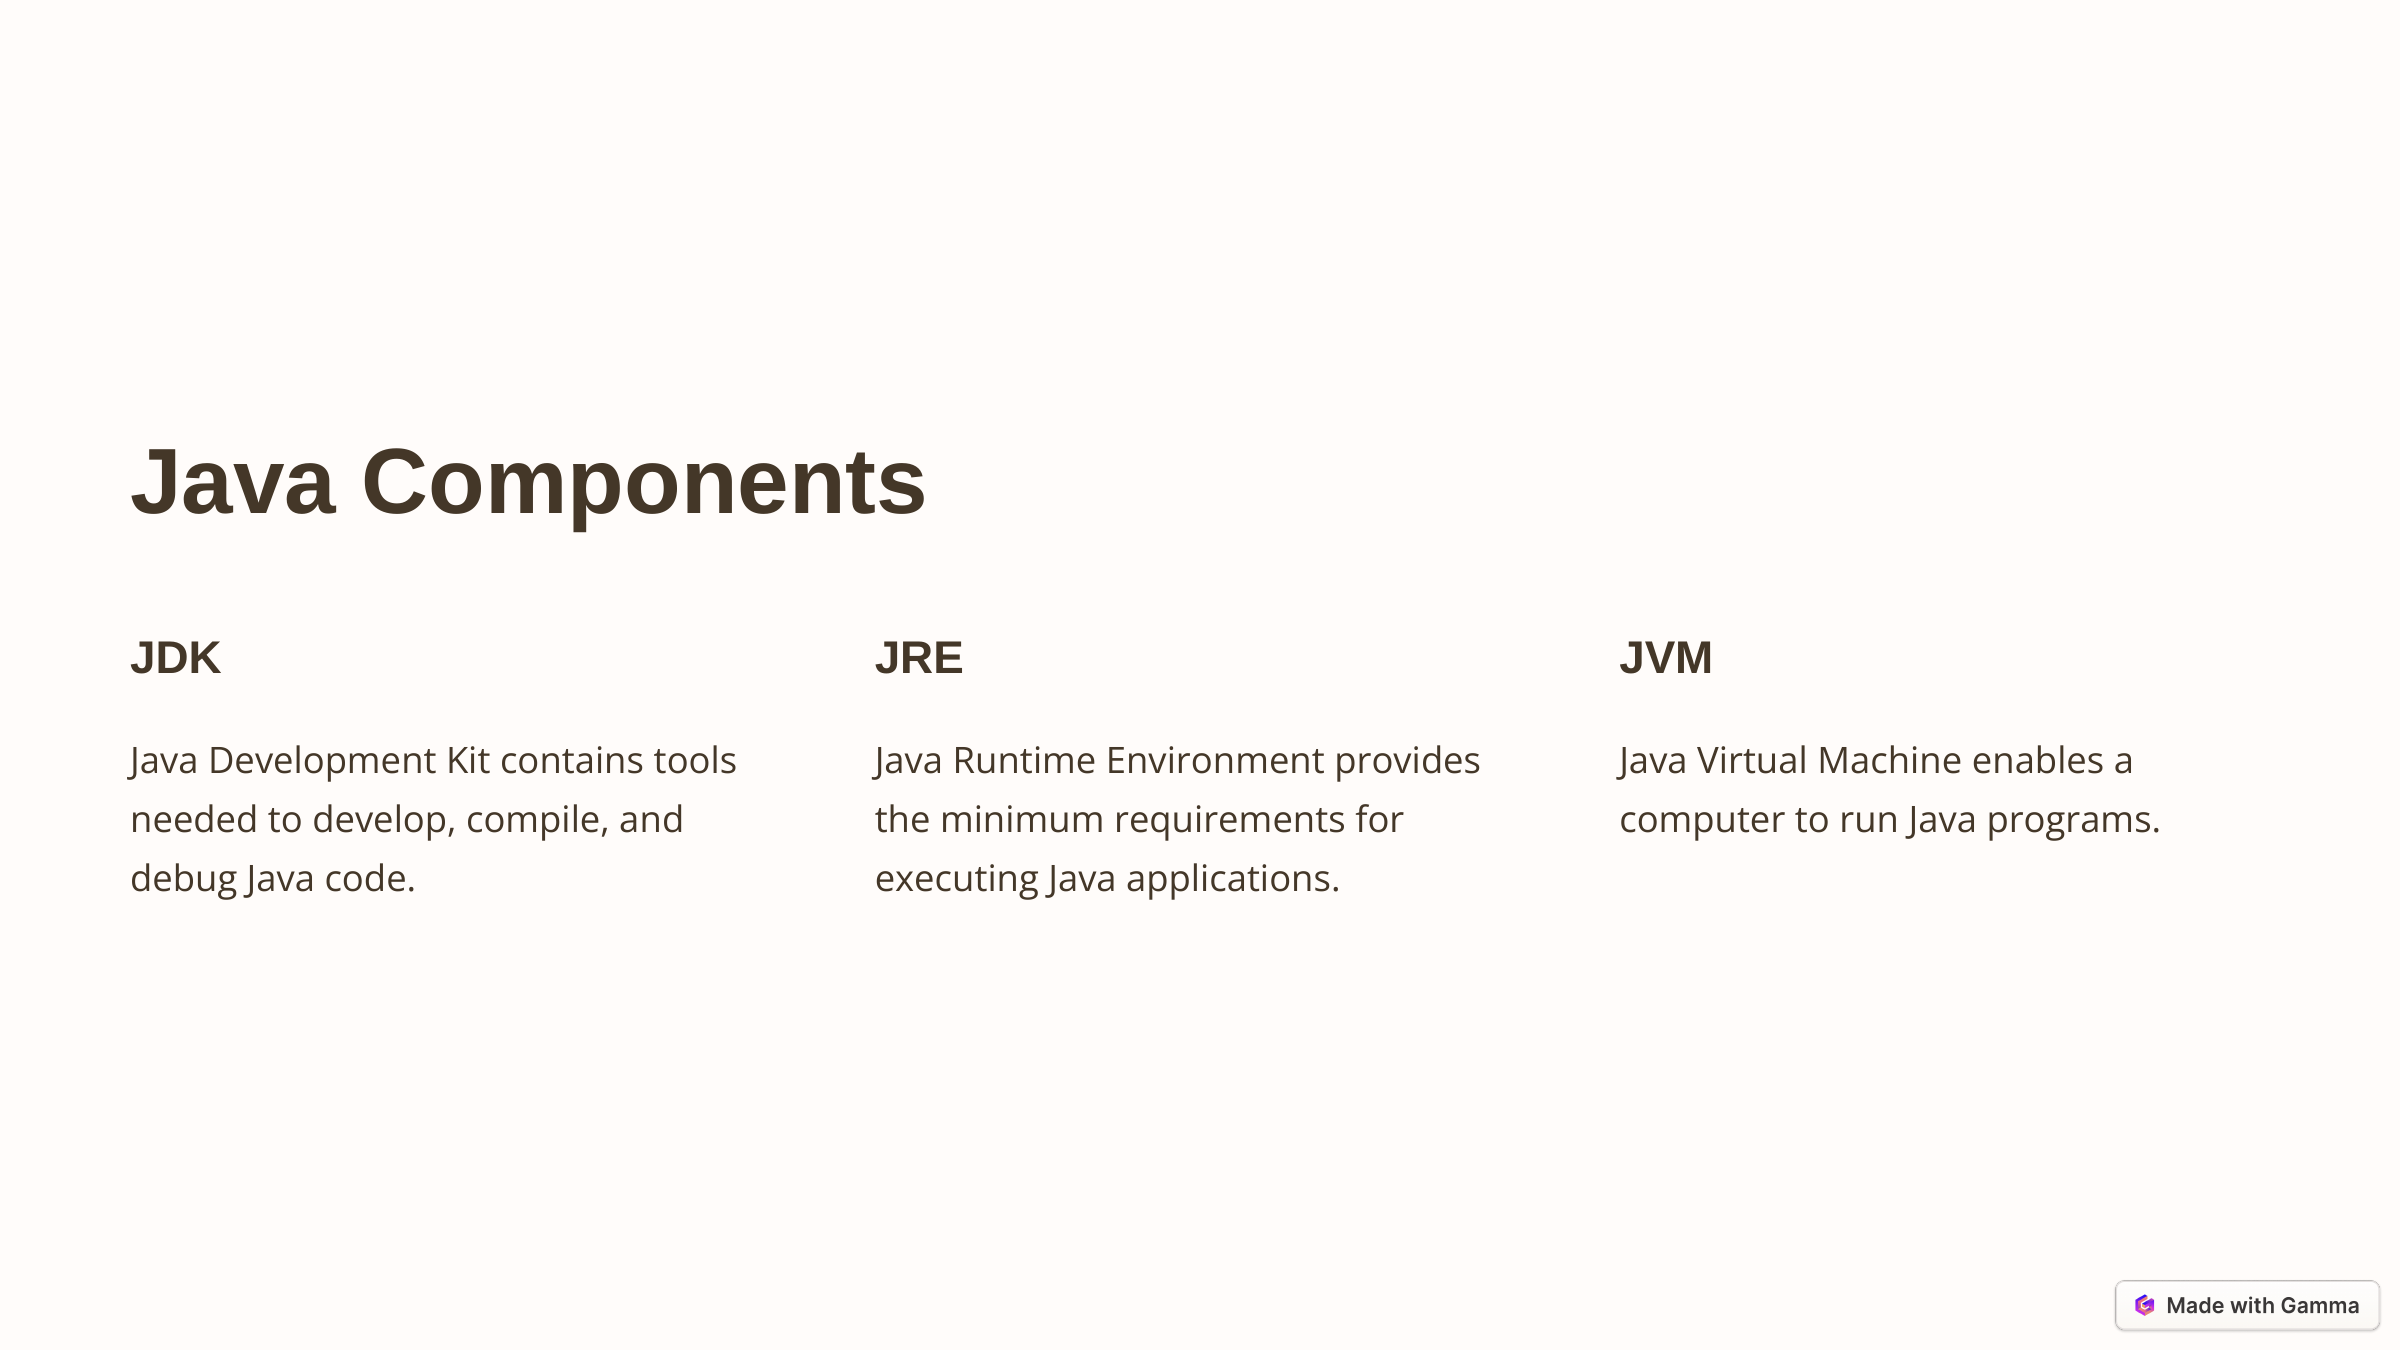

Java Components
JDK
JRE
JVM
Java Development Kit contains tools needed to develop, compile, and debug Java code.
Java Runtime Environment provides the minimum requirements for executing Java applications.
Java Virtual Machine enables a computer to run Java programs.